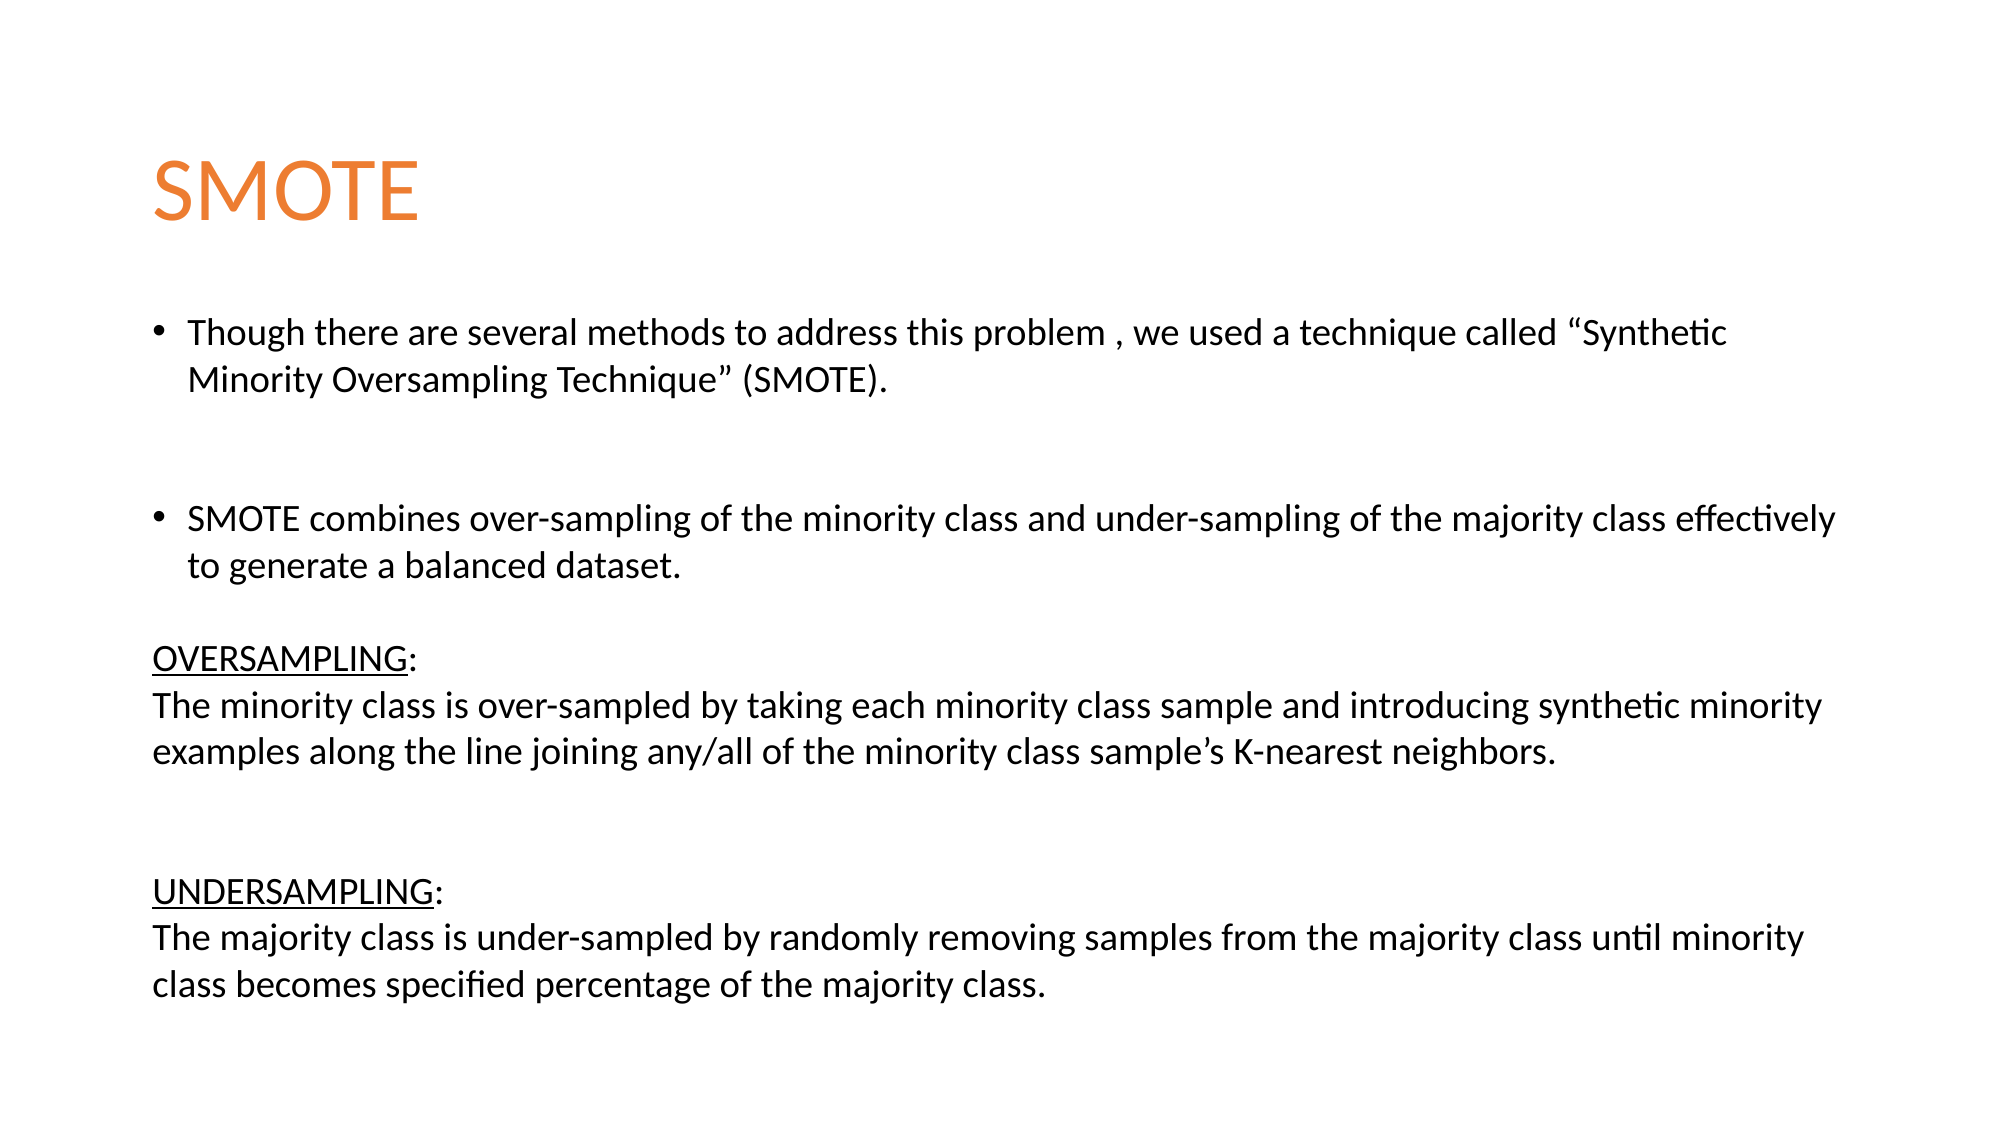

# SMOTE
Though there are several methods to address this problem , we used a technique called “Synthetic Minority Oversampling Technique” (SMOTE).

SMOTE combines over-sampling of the minority class and under-sampling of the majority class effectively to generate a balanced dataset.

OVERSAMPLING:
The minority class is over-sampled by taking each minority class sample and introducing synthetic minority examples along the line joining any/all of the minority class sample’s K-nearest neighbors.

UNDERSAMPLING:
The majority class is under-sampled by randomly removing samples from the majority class until minority class becomes specified percentage of the majority class.